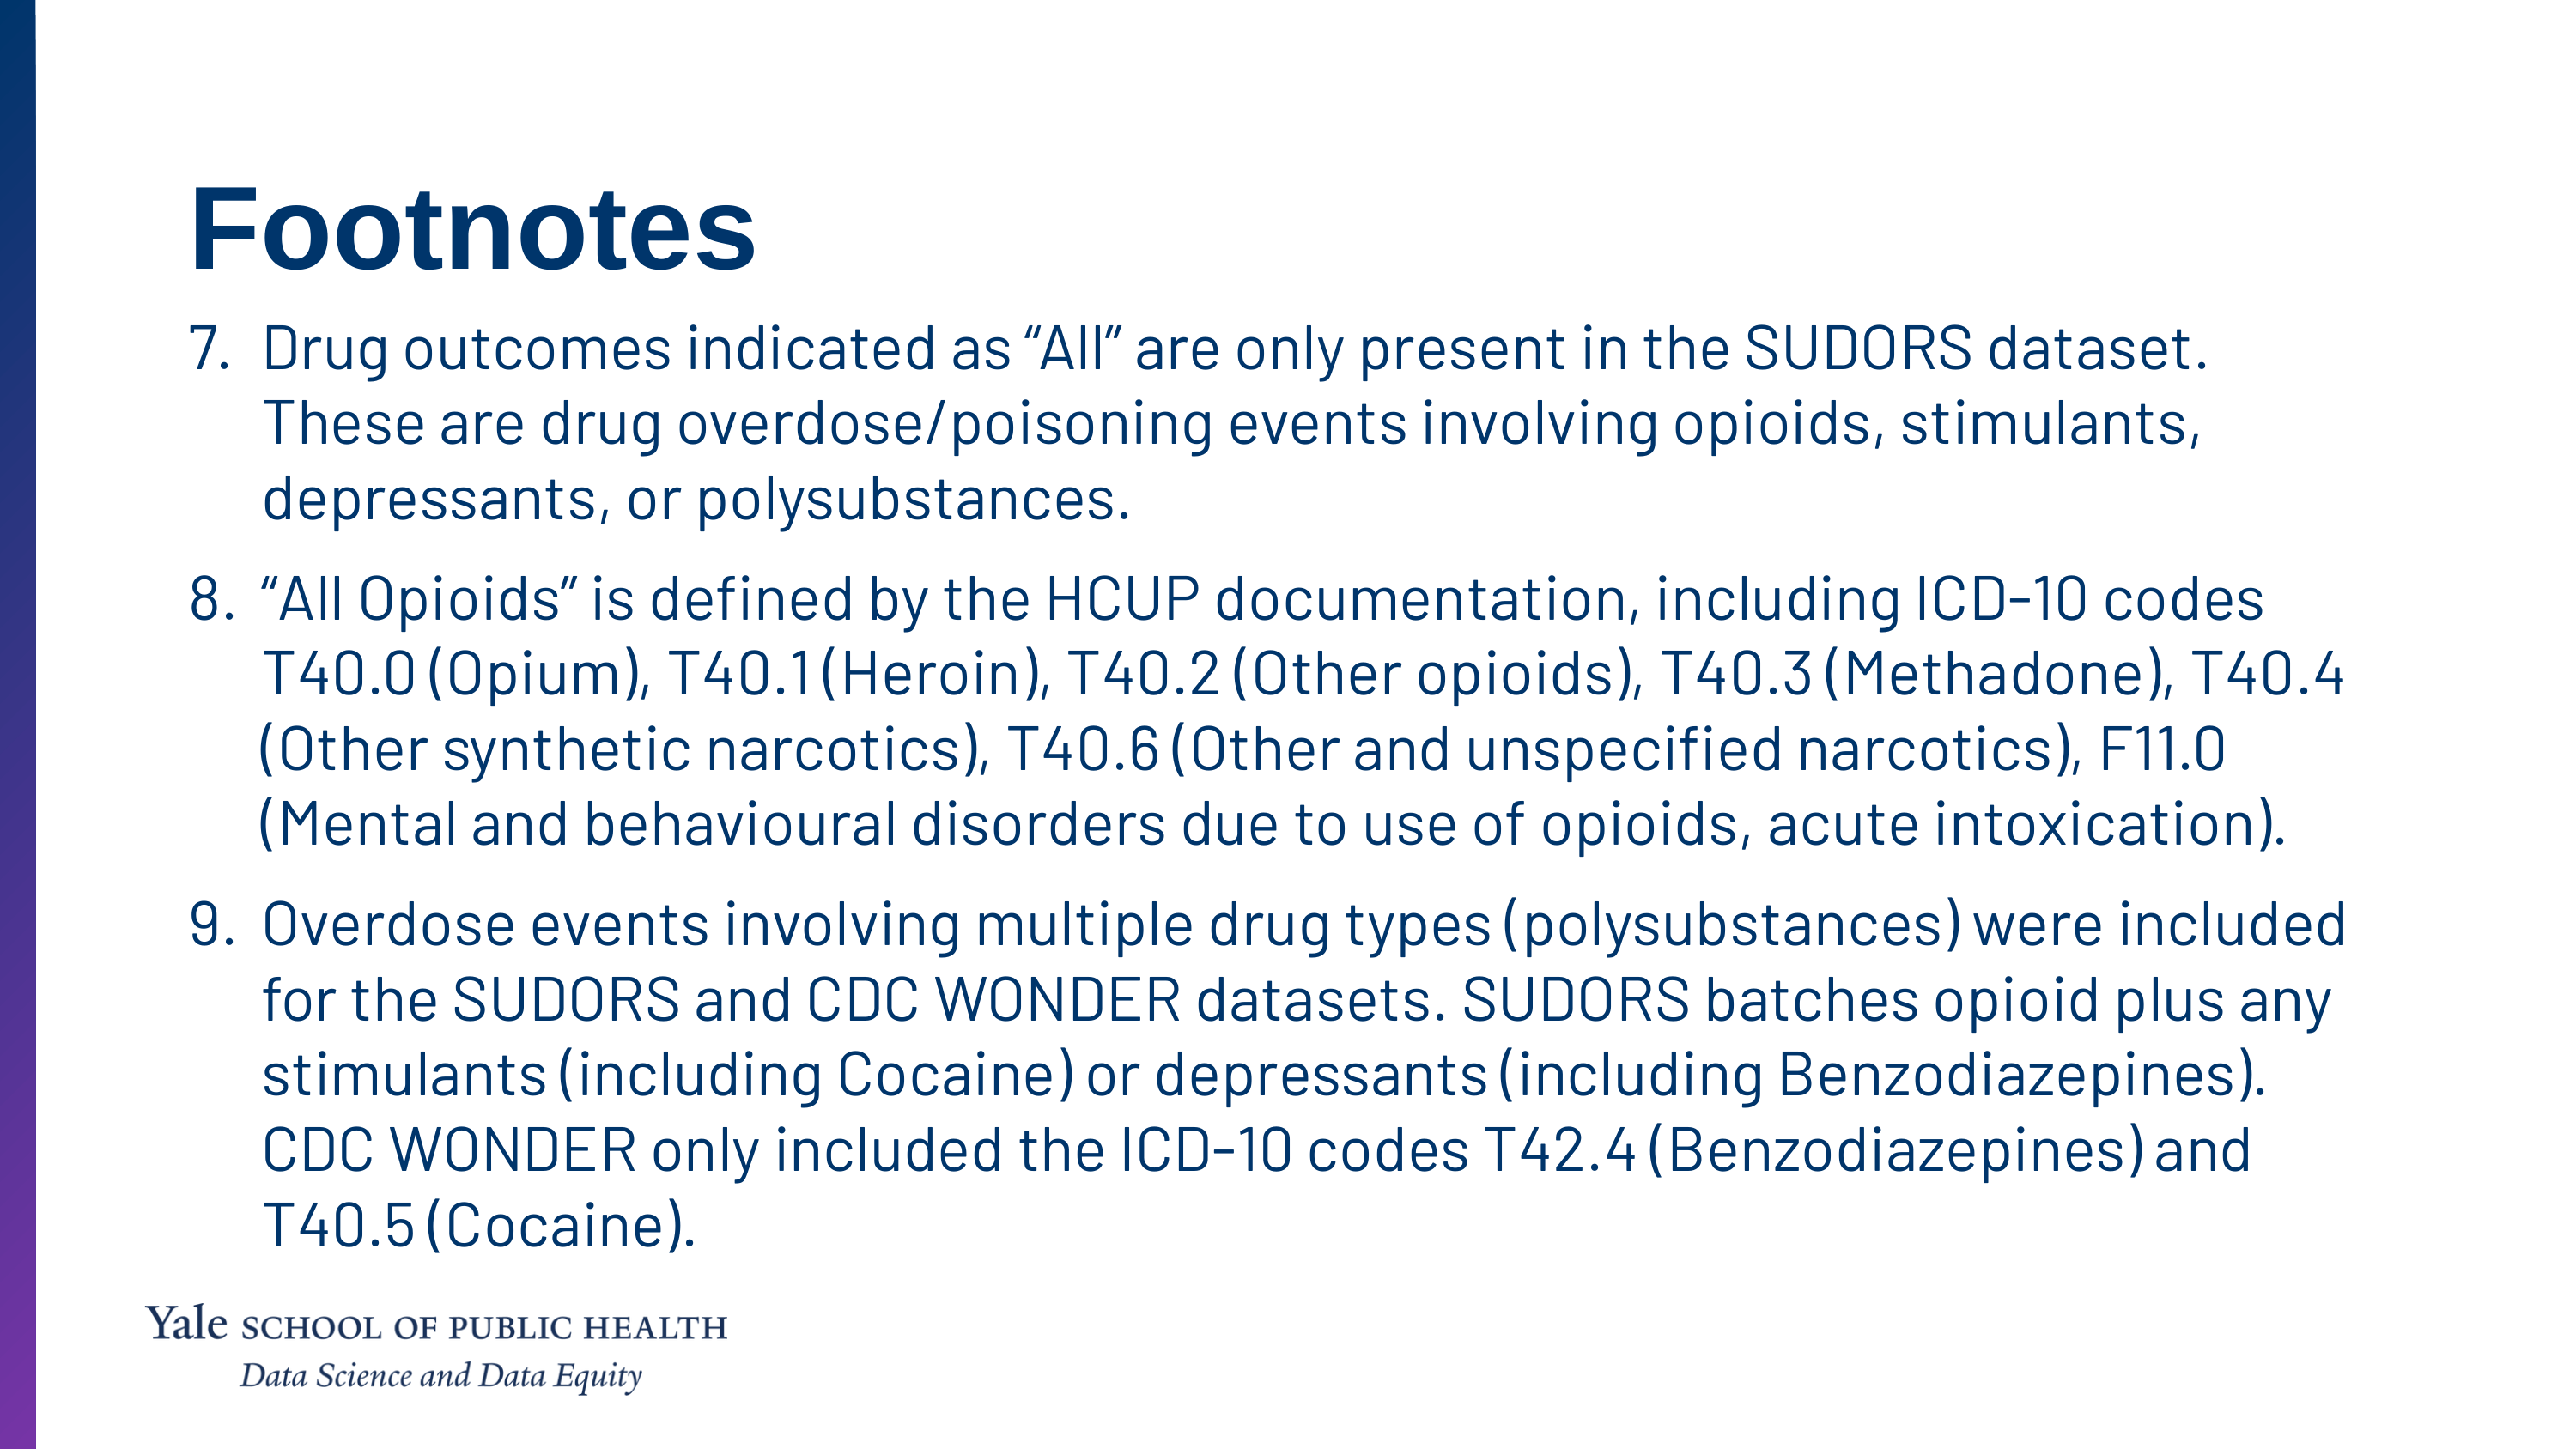

Footnotes
Drug outcomes indicated as “All” are only present in the SUDORS dataset. These are drug overdose/poisoning events involving opioids, stimulants, depressants, or polysubstances.
“All Opioids” is defined by the HCUP documentation, including ICD-10 codes T40.0 (Opium), T40.1 (Heroin), T40.2 (Other opioids), T40.3 (Methadone), T40.4 (Other synthetic narcotics), T40.6 (Other and unspecified narcotics), F11.0 (Mental and behavioural disorders due to use of opioids, acute intoxication).
Overdose events involving multiple drug types (polysubstances) were included for the SUDORS and CDC WONDER datasets. SUDORS batches opioid plus any stimulants (including Cocaine) or depressants (including Benzodiazepines). CDC WONDER only included the ICD-10 codes T42.4 (Benzodiazepines) and T40.5 (Cocaine).